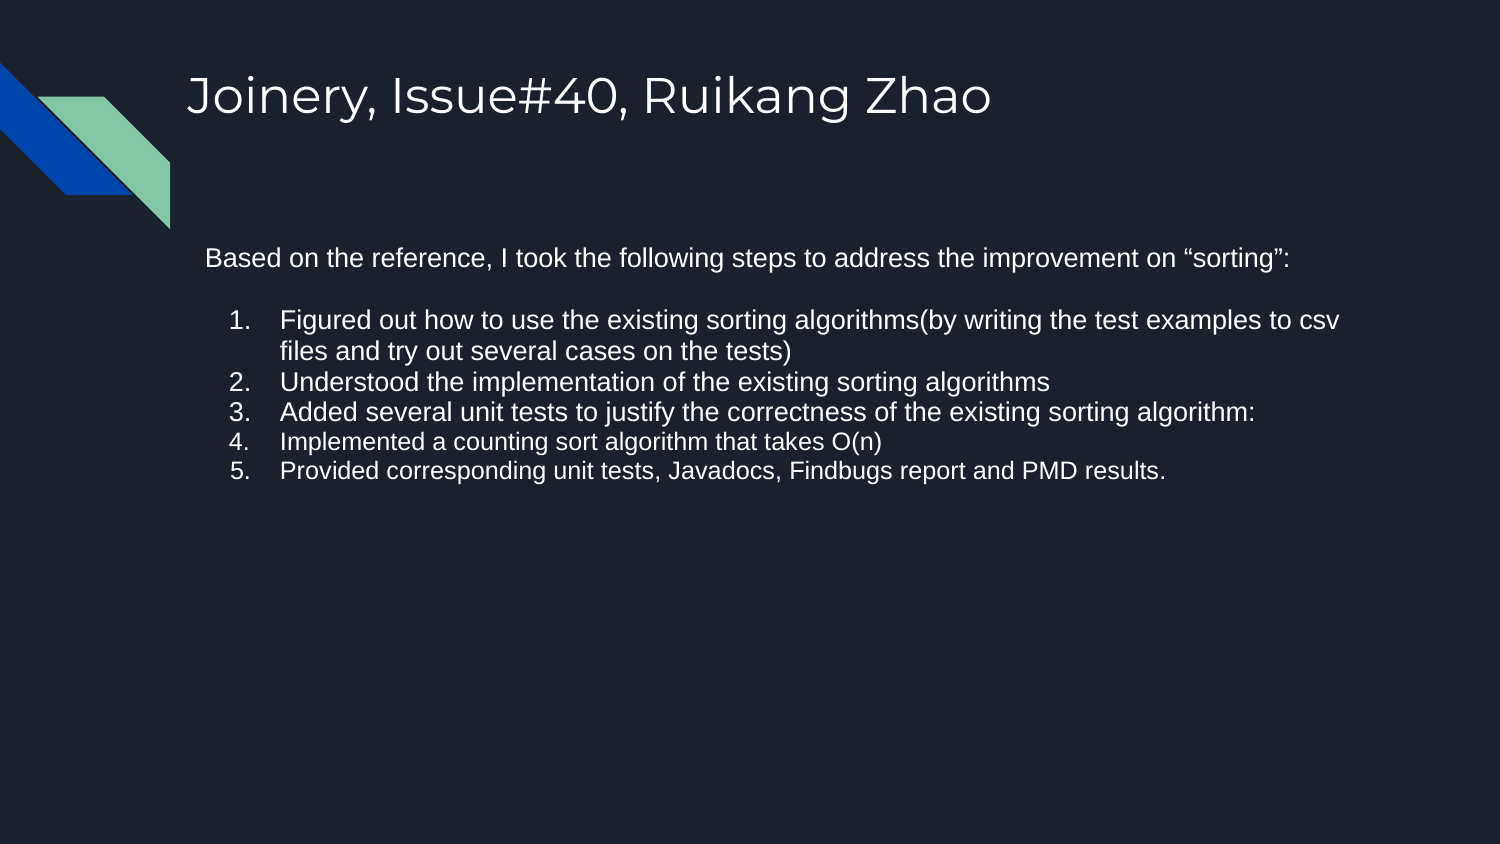

# Joinery, Issue#40, Ruikang Zhao
Based on the reference, I took the following steps to address the improvement on “sorting”:

Figured out how to use the existing sorting algorithms(by writing the test examples to csv files and try out several cases on the tests)
Understood the implementation of the existing sorting algorithms
Added several unit tests to justify the correctness of the existing sorting algorithm:
Implemented a counting sort algorithm that takes O(n)
Provided corresponding unit tests, Javadocs, Findbugs report and PMD results.